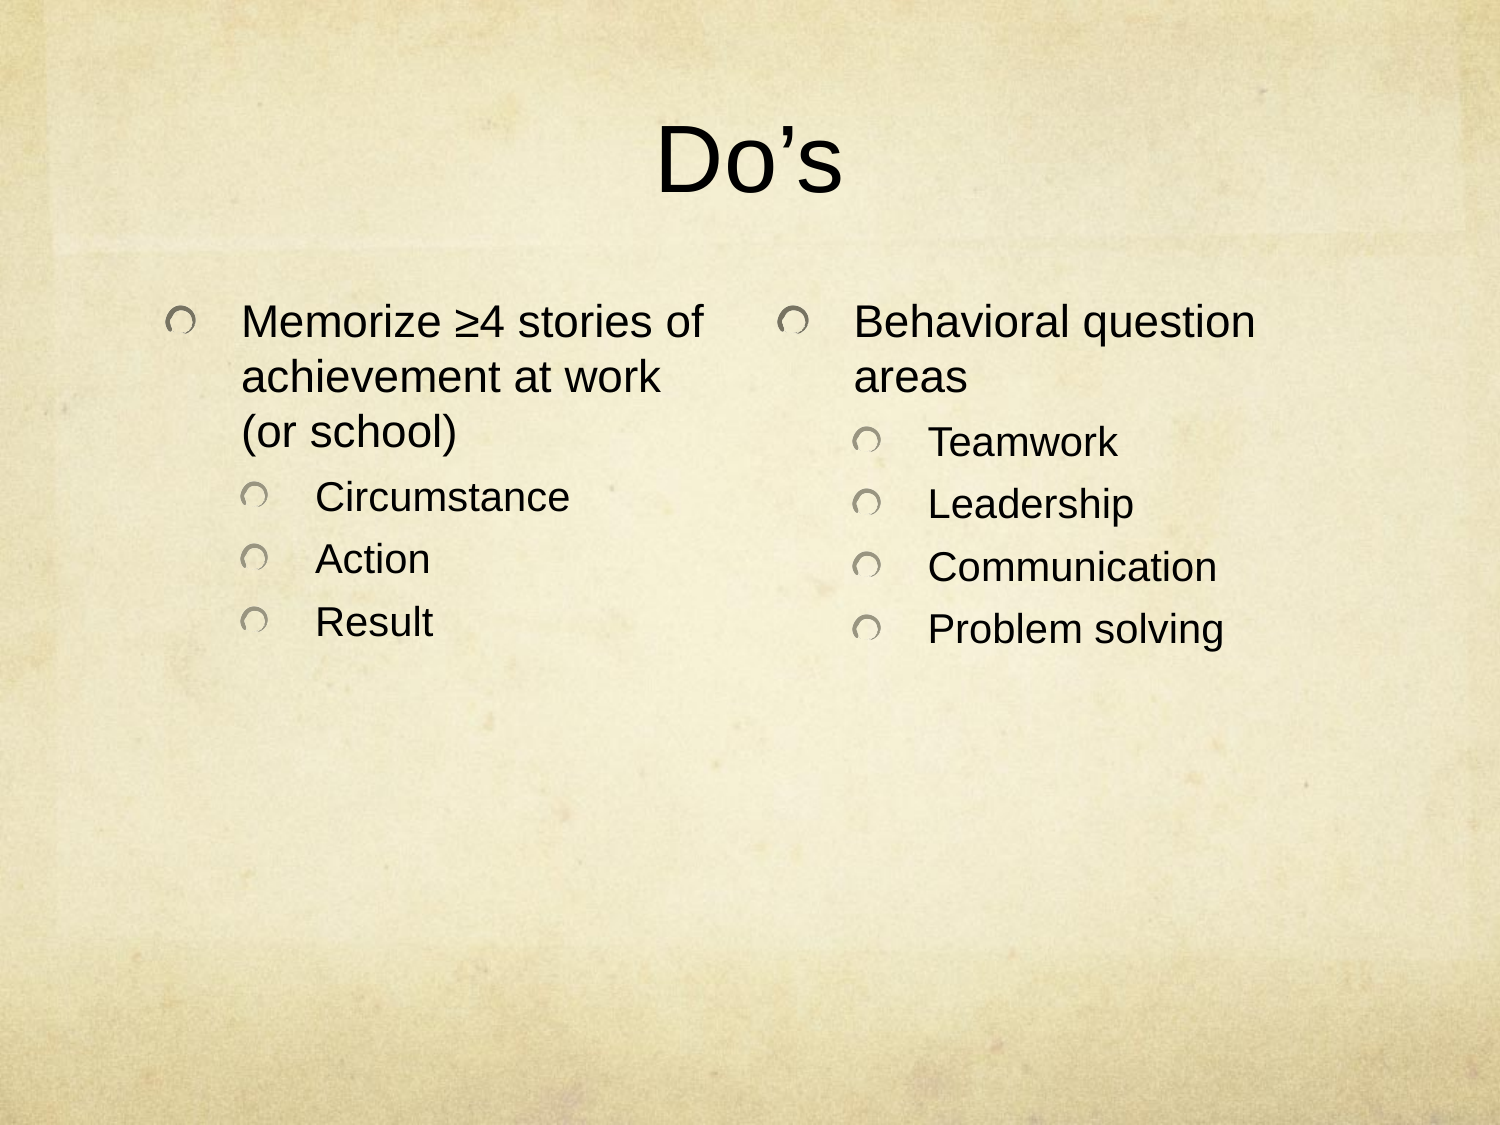

# Do’s
Memorize ≥4 stories of achievement at work (or school)
Circumstance
Action
Result
Behavioral question areas
Teamwork
Leadership
Communication
Problem solving